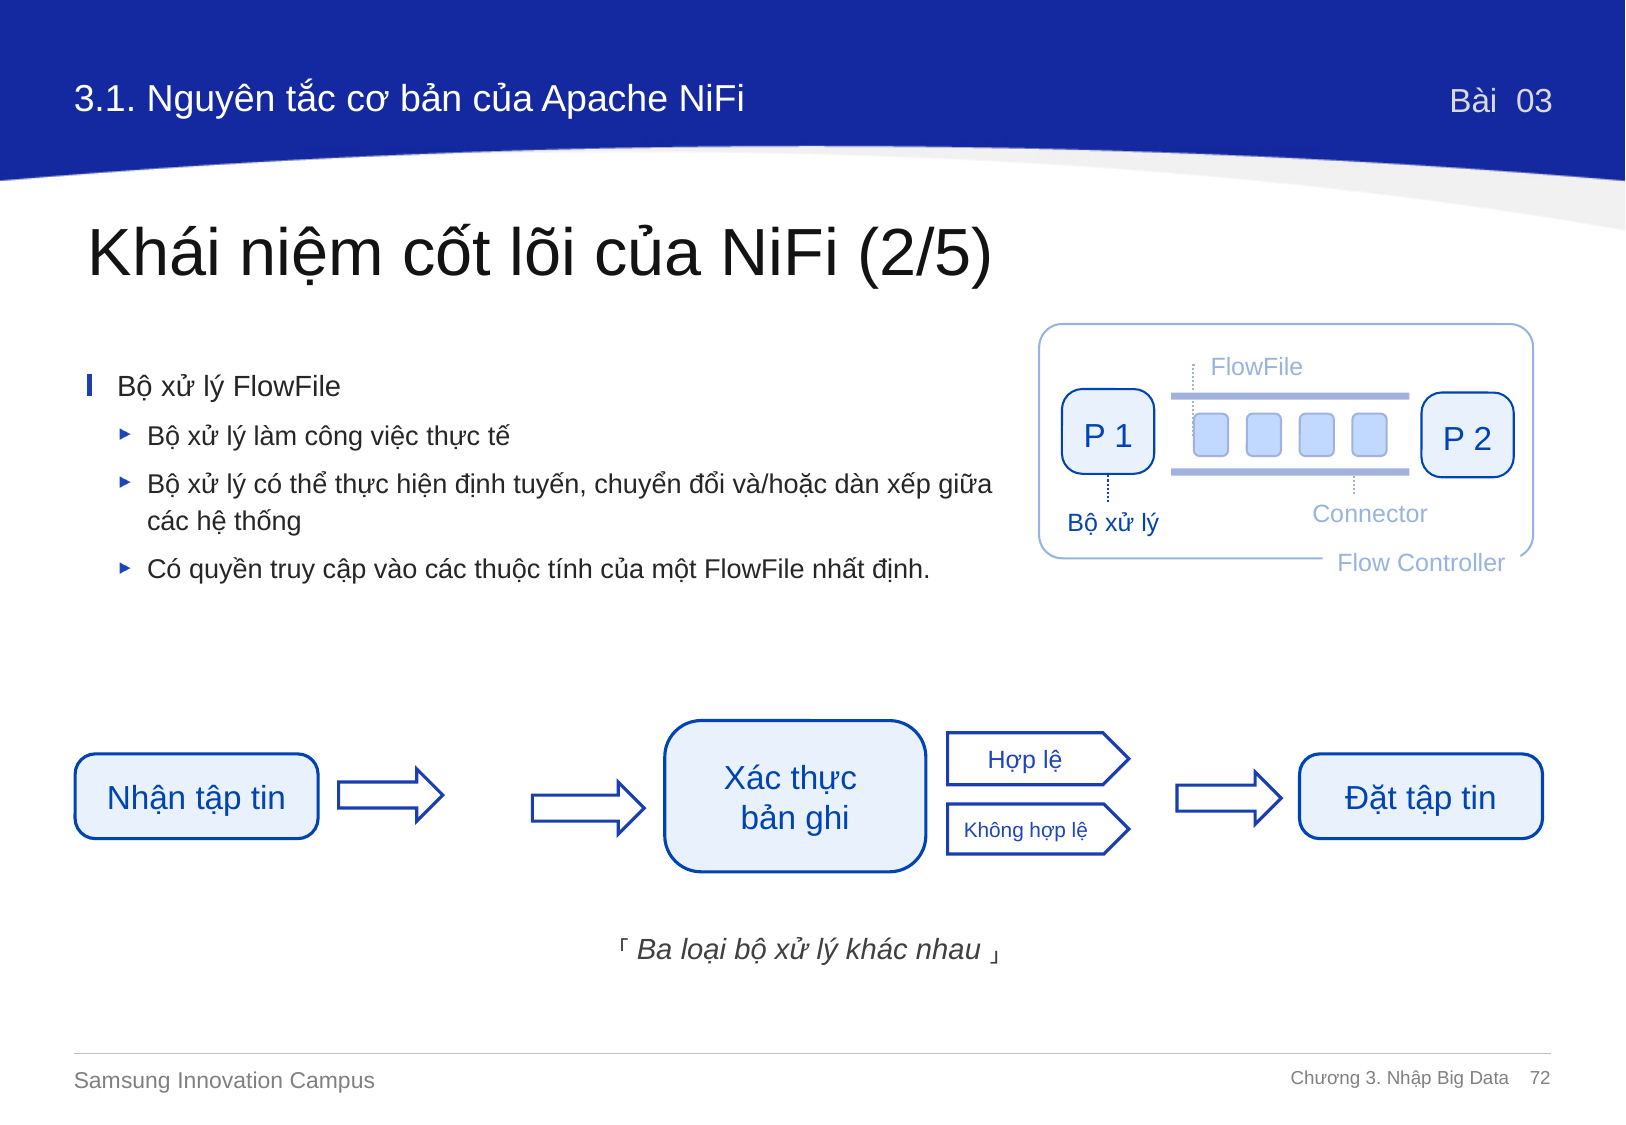

3.1. Nguyên tắc cơ bản của Apache NiFi
Bài  03

Khái niệm cốt lõi của NiFi (2/5)

FlowFile

P 1

P 2

Connector
Bộ xử lý
Flow Controller
Bộ xử lý FlowFile
Bộ xử lý làm công việc thực tế
Bộ xử lý có thể thực hiện định tuyến, chuyển đổi và/hoặc dàn xếp giữa các hệ thống
Có quyền truy cập vào các thuộc tính của một FlowFile nhất định.
Xác thực
bản ghi
Hợp lệ

Không hợp lệ
Nhận tập tin

Đặt tập tin

⸢ Ba loại bộ xử lý khác nhau ⸥